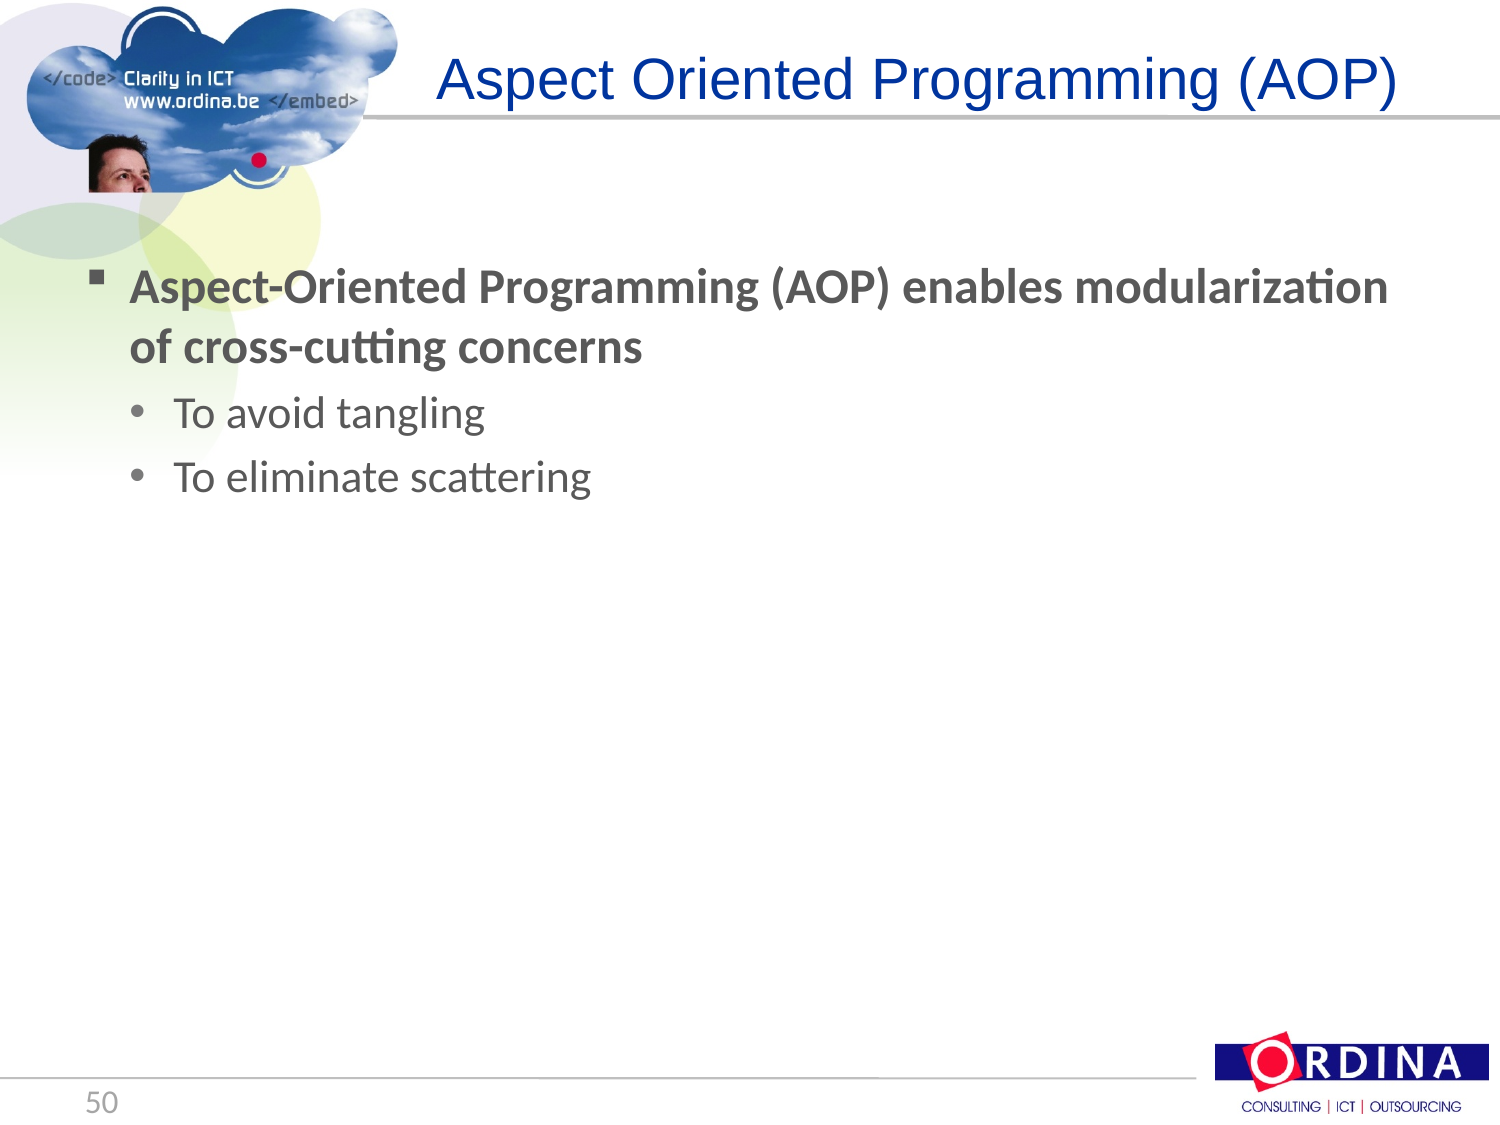

# Aspect Oriented Programming (AOP)
Aspect-Oriented Programming (AOP) enables modularization of cross-cutting concerns
To avoid tangling
To eliminate scattering
50